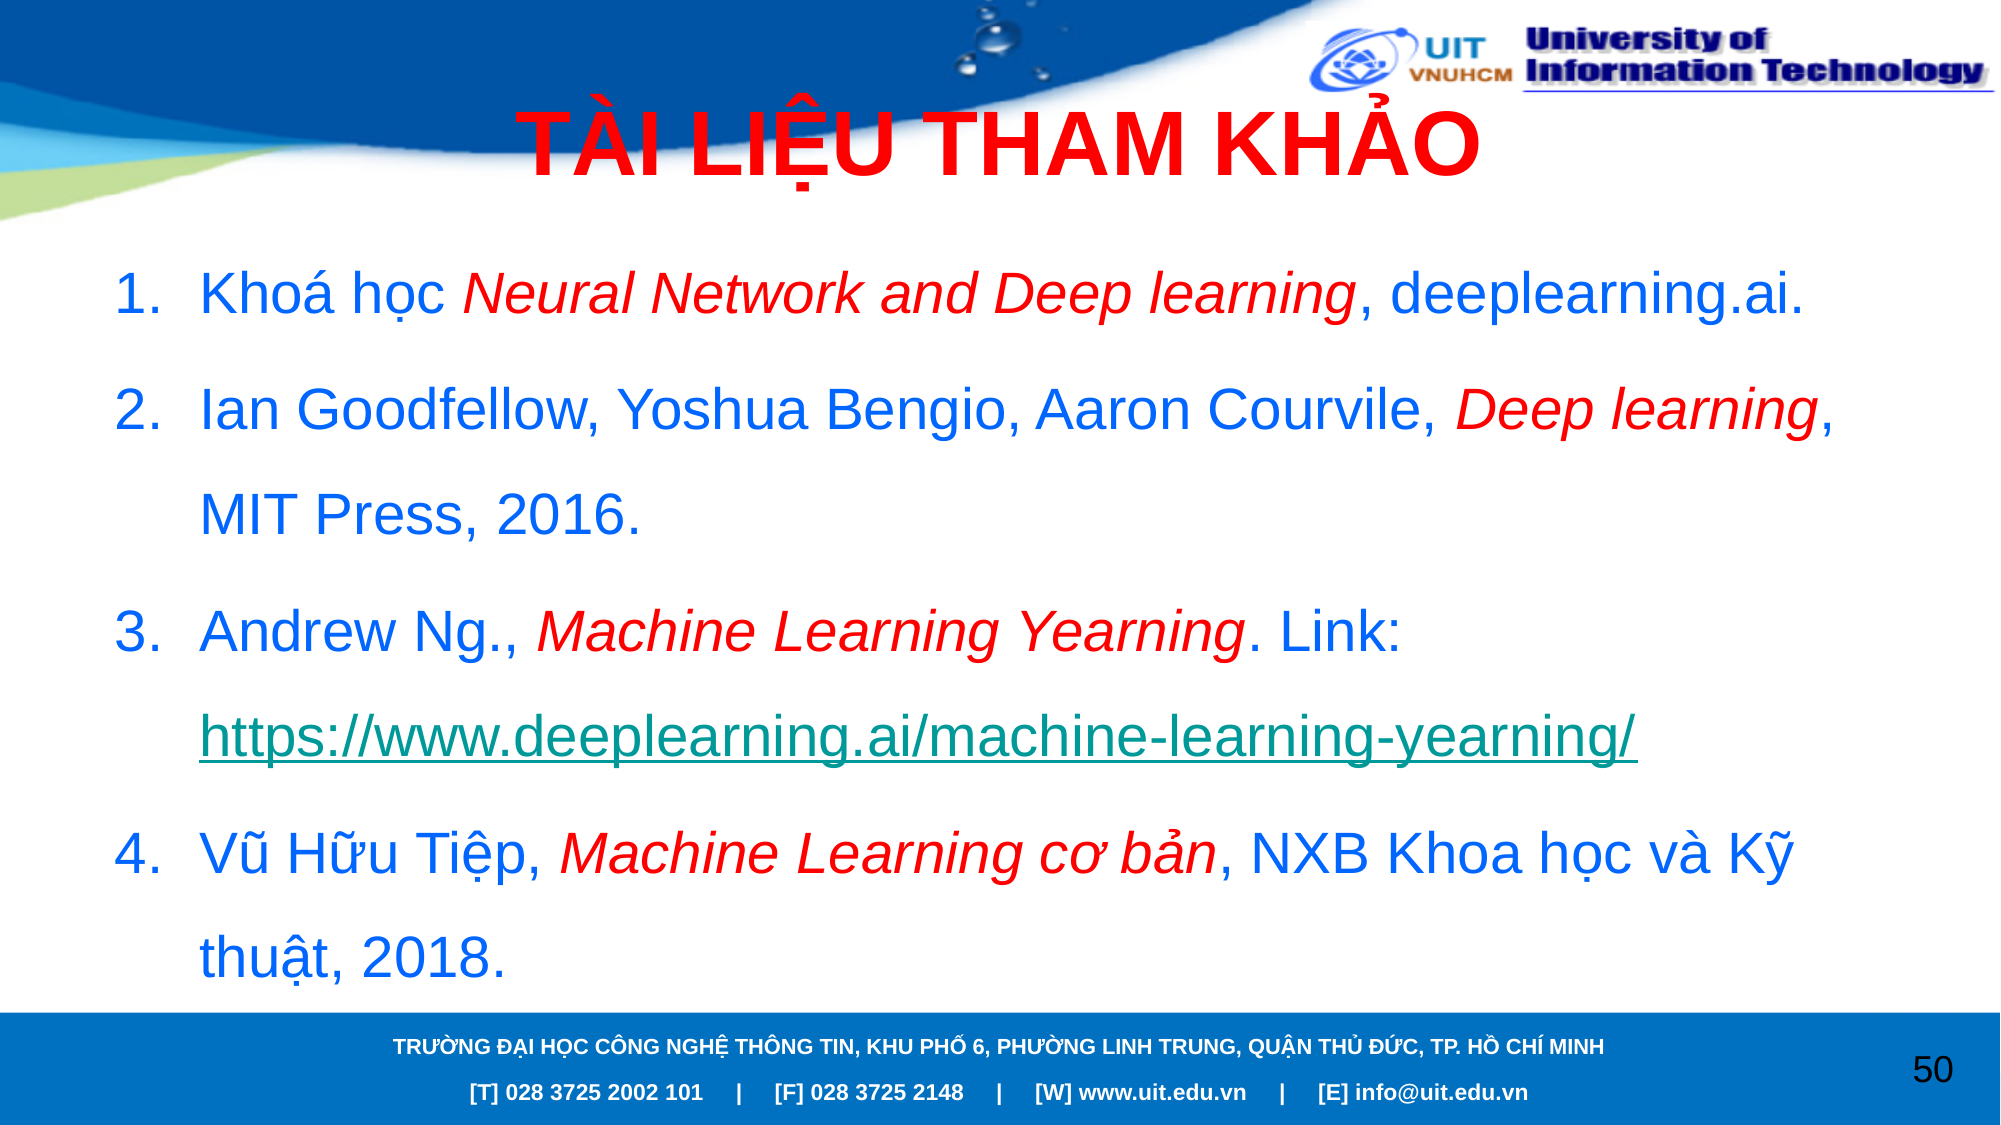

# TÀI LIỆU THAM KHẢO
Khoá học Neural Network and Deep learning, deeplearning.ai.
Ian Goodfellow, Yoshua Bengio, Aaron Courvile, Deep learning, MIT Press, 2016.
Andrew Ng., Machine Learning Yearning. Link: https://www.deeplearning.ai/machine-learning-yearning/
Vũ Hữu Tiệp, Machine Learning cơ bản, NXB Khoa học và Kỹ thuật, 2018.